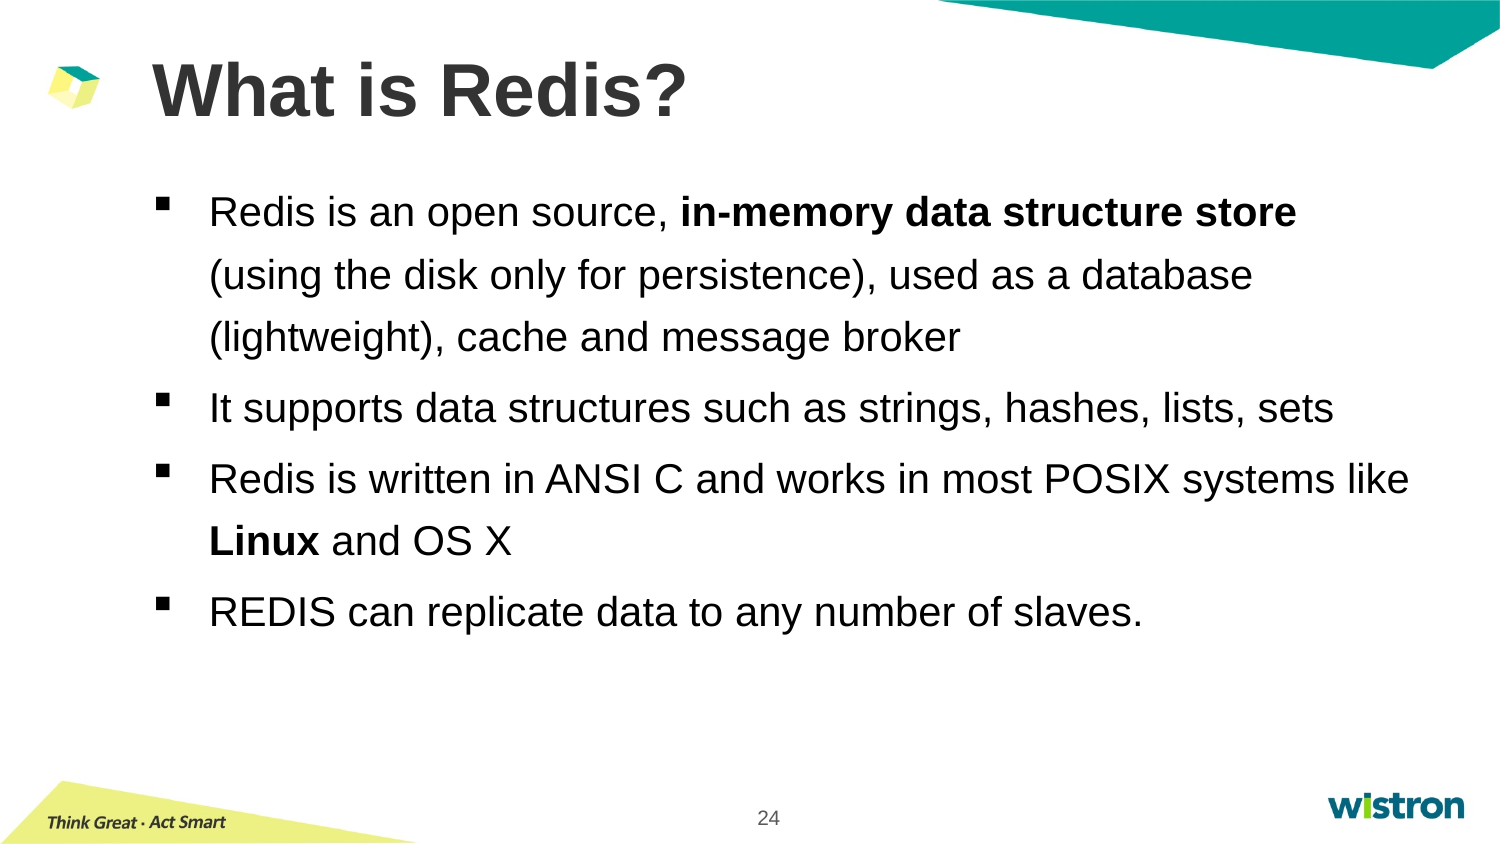

# What is Redis?
Redis is an open source, in-memory data structure store (using the disk only for persistence), used as a database (lightweight), cache and message broker
It supports data structures such as strings, hashes, lists, sets
Redis is written in ANSI C and works in most POSIX systems like Linux and OS X
REDIS can replicate data to any number of slaves.

24